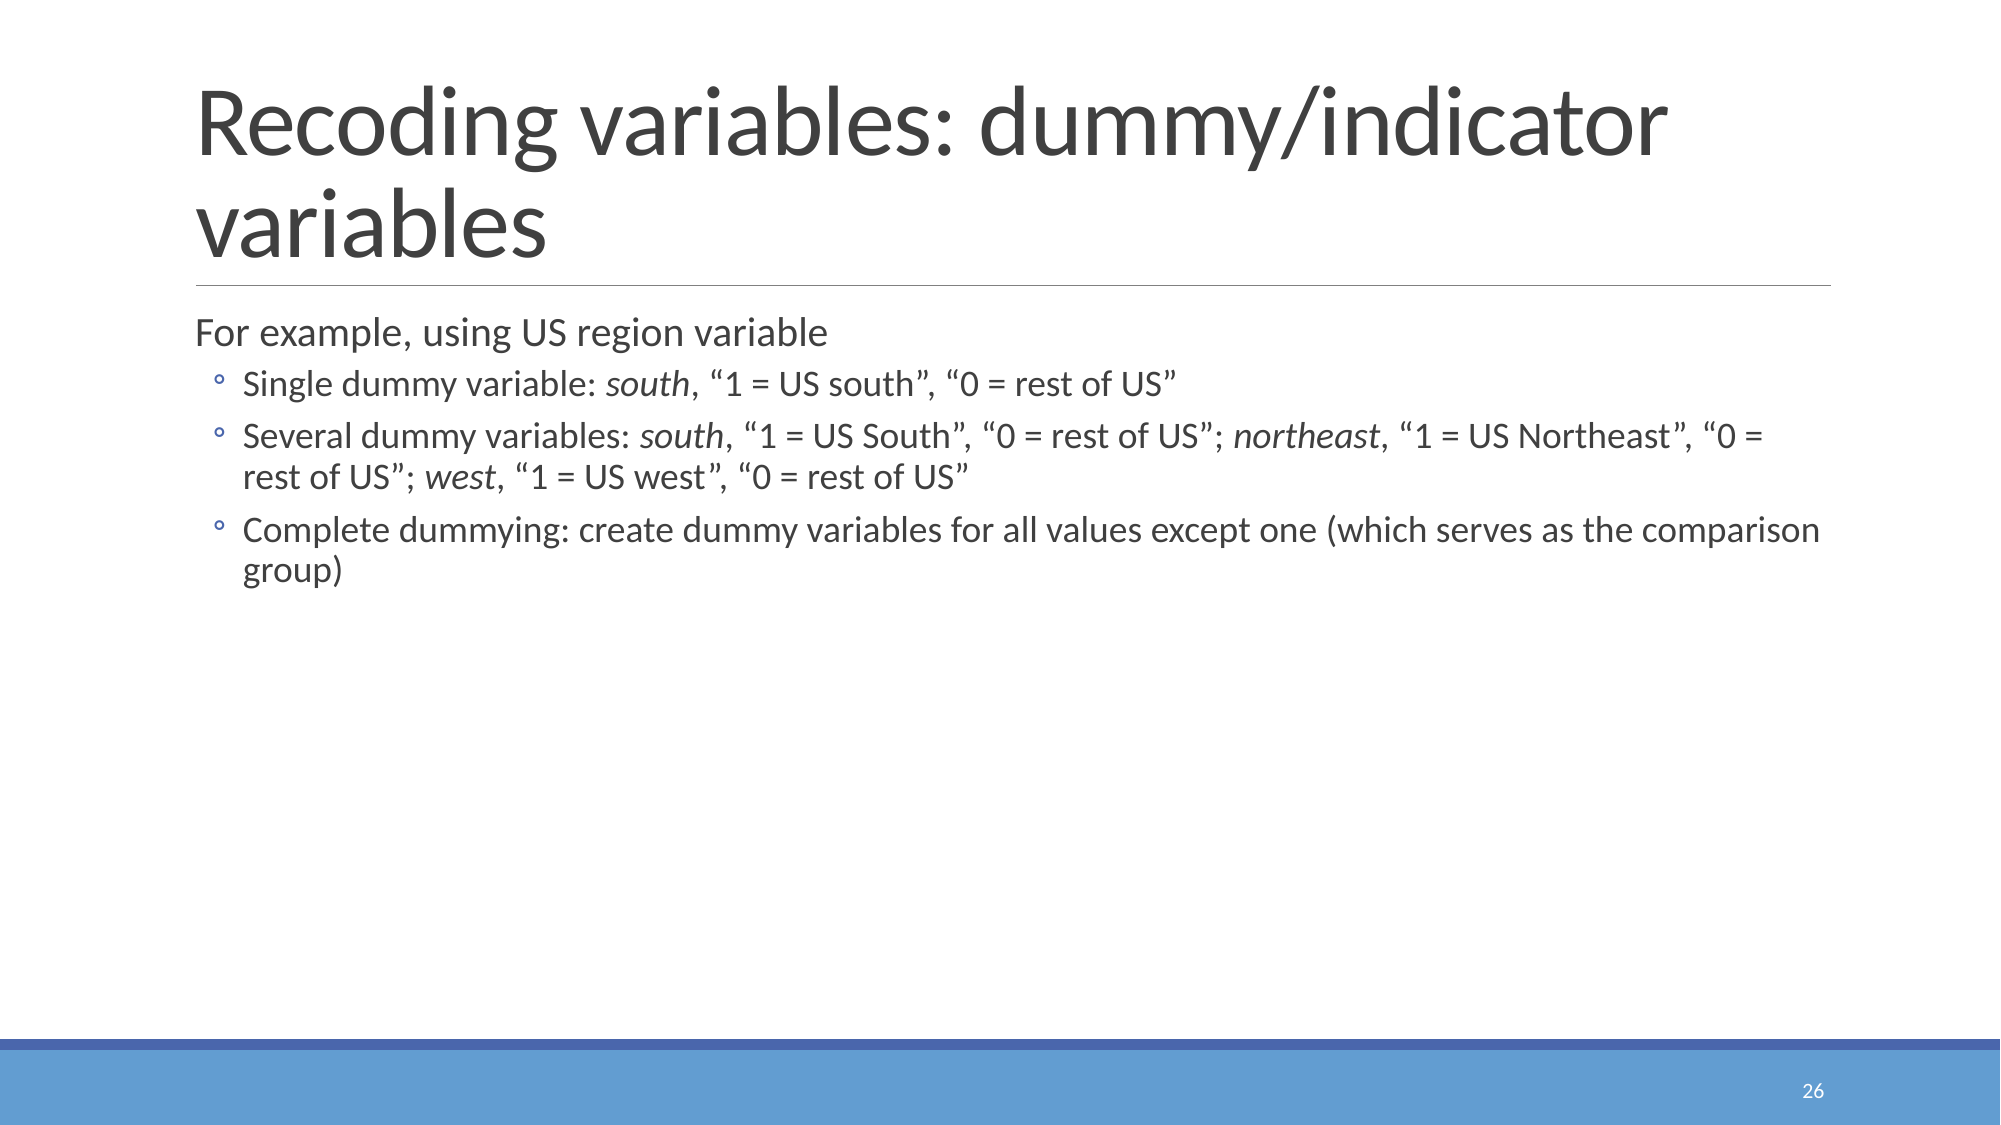

# Recoding variables: dummy/indicator variables
For example, using US region variable
Single dummy variable: south, “1 = US south”, “0 = rest of US”
Several dummy variables: south, “1 = US South”, “0 = rest of US”; northeast, “1 = US Northeast”, “0 = rest of US”; west, “1 = US west”, “0 = rest of US”
Complete dummying: create dummy variables for all values except one (which serves as the comparison group)
26